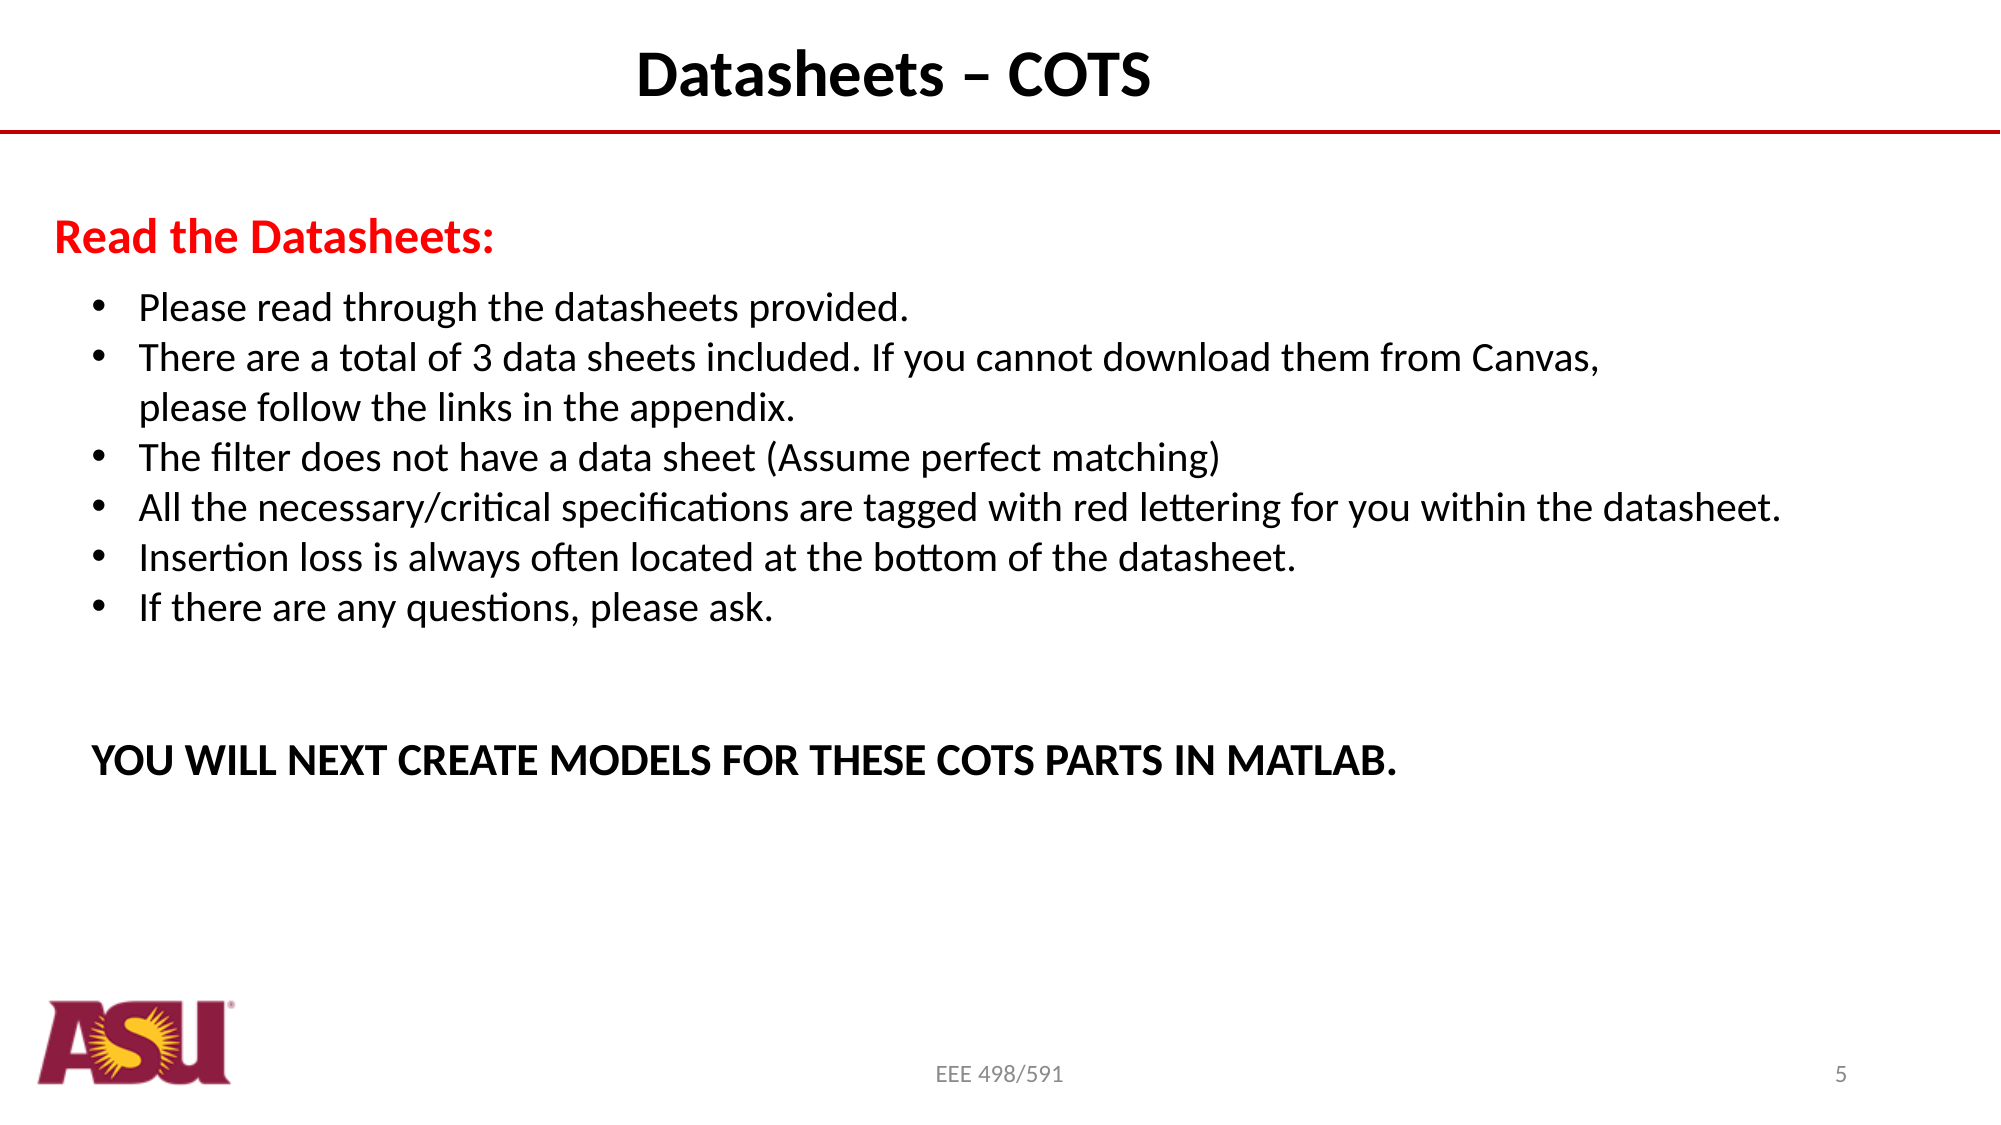

Datasheets – COTS
Read the Datasheets:
Please read through the datasheets provided.
There are a total of 3 data sheets included. If you cannot download them from Canvas,
please follow the links in the appendix.
The filter does not have a data sheet (Assume perfect matching)
All the necessary/critical specifications are tagged with red lettering for you within the datasheet.
Insertion loss is always often located at the bottom of the datasheet.
If there are any questions, please ask.

YOU WILL NEXT CREATE MODELS FOR THESE COTS PARTS IN MATLAB.
EEE 498/591
5